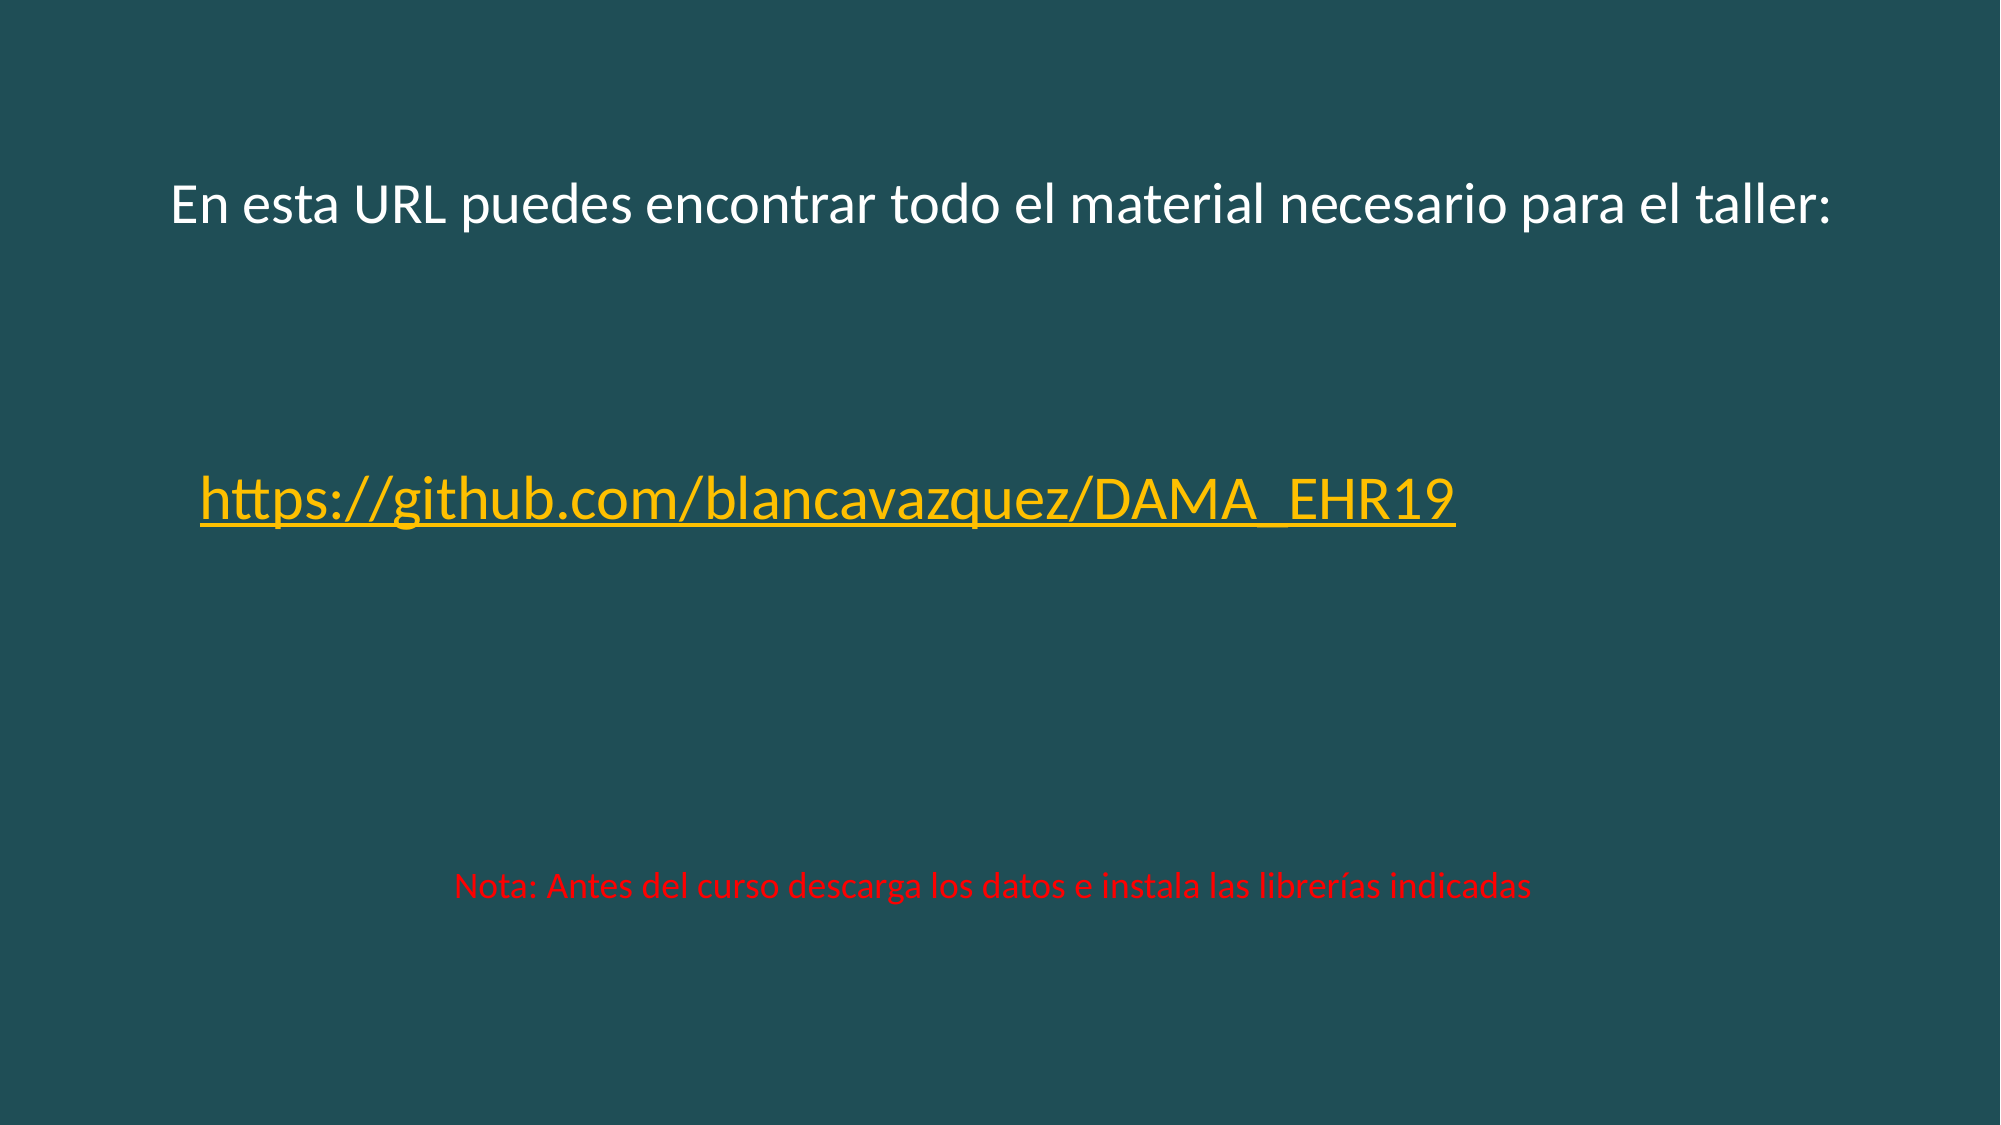

En esta URL puedes encontrar todo el material necesario para el taller:
https://github.com/blancavazquez/DAMA_EHR19
Nota: Antes del curso descarga los datos e instala las librerías indicadas